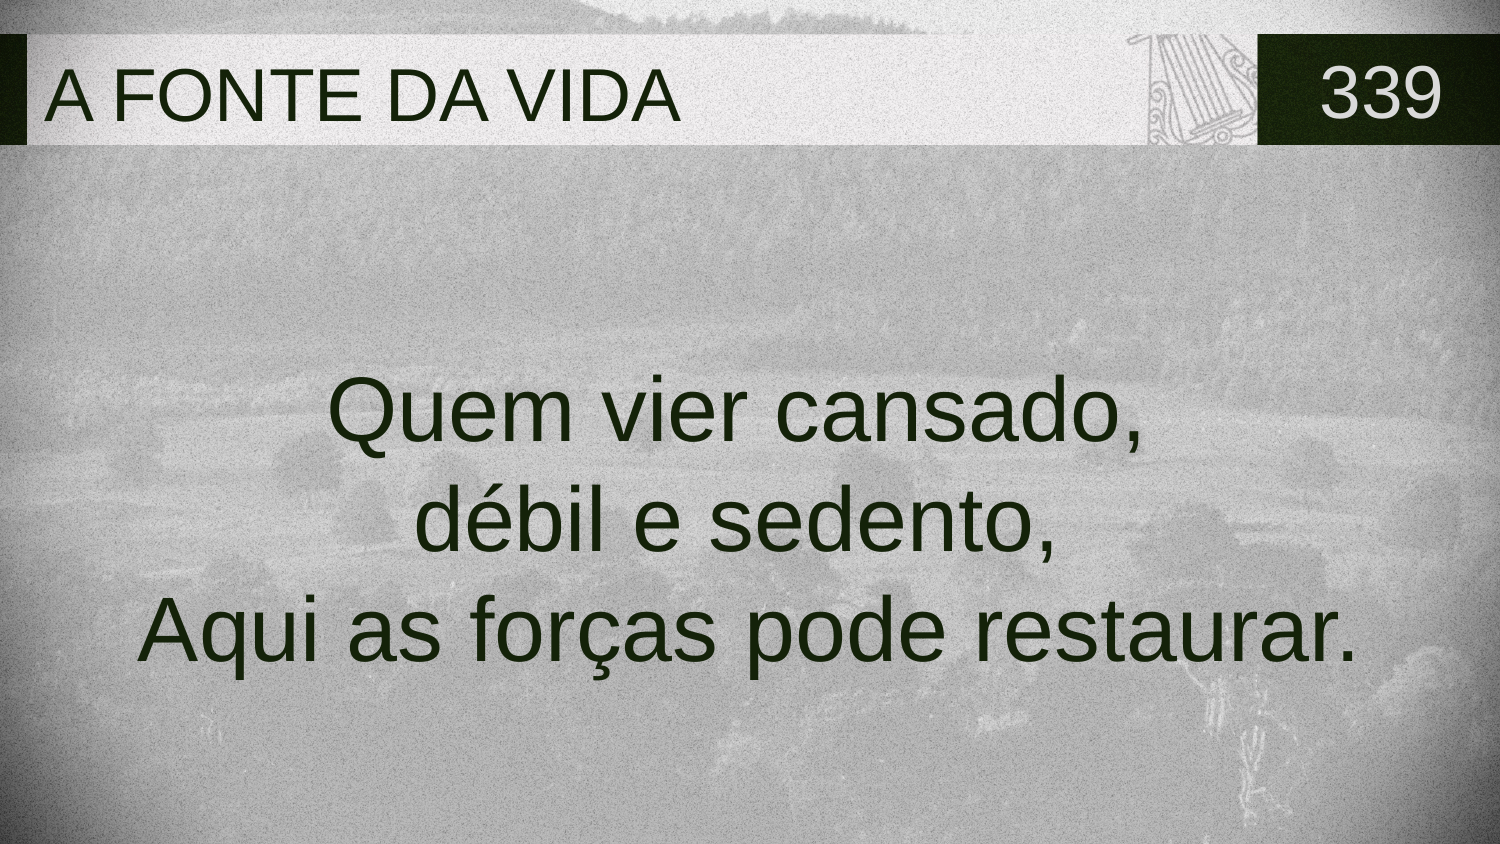

# A FONTE DA VIDA
339
Quem vier cansado,
débil e sedento,
Aqui as forças pode restaurar.